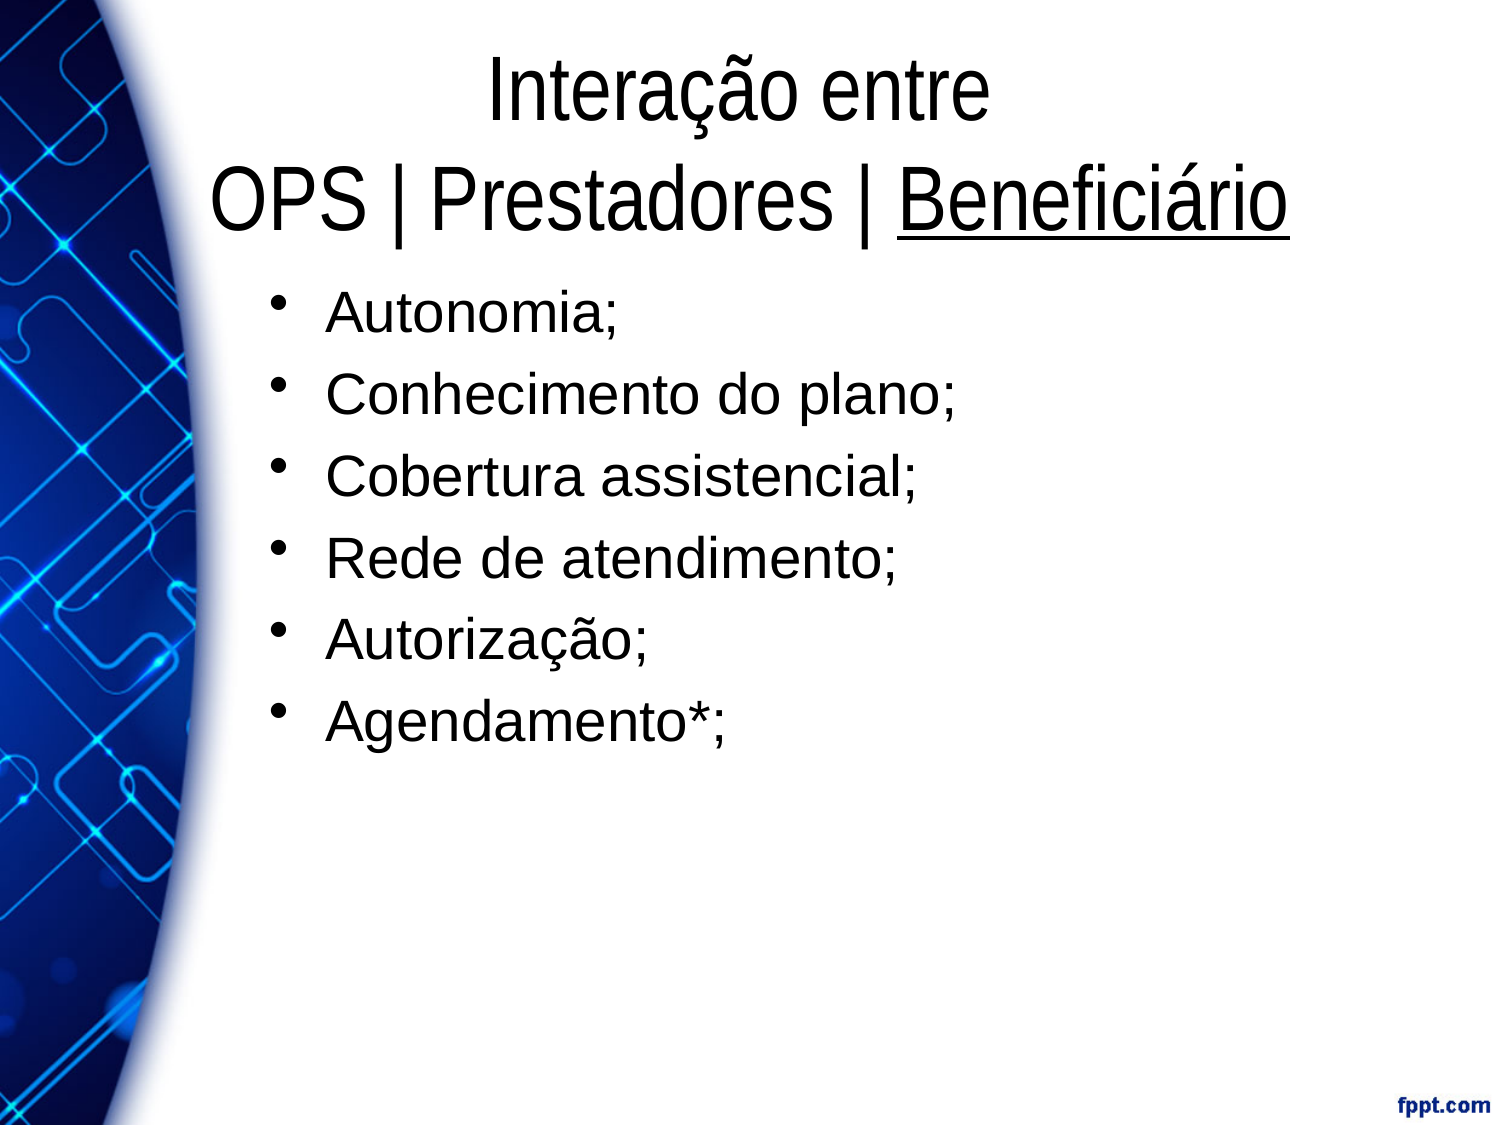

# Interação entre OPS | Prestadores | Beneficiário
Autonomia;
Conhecimento do plano;
Cobertura assistencial;
Rede de atendimento;
Autorização;
Agendamento*;